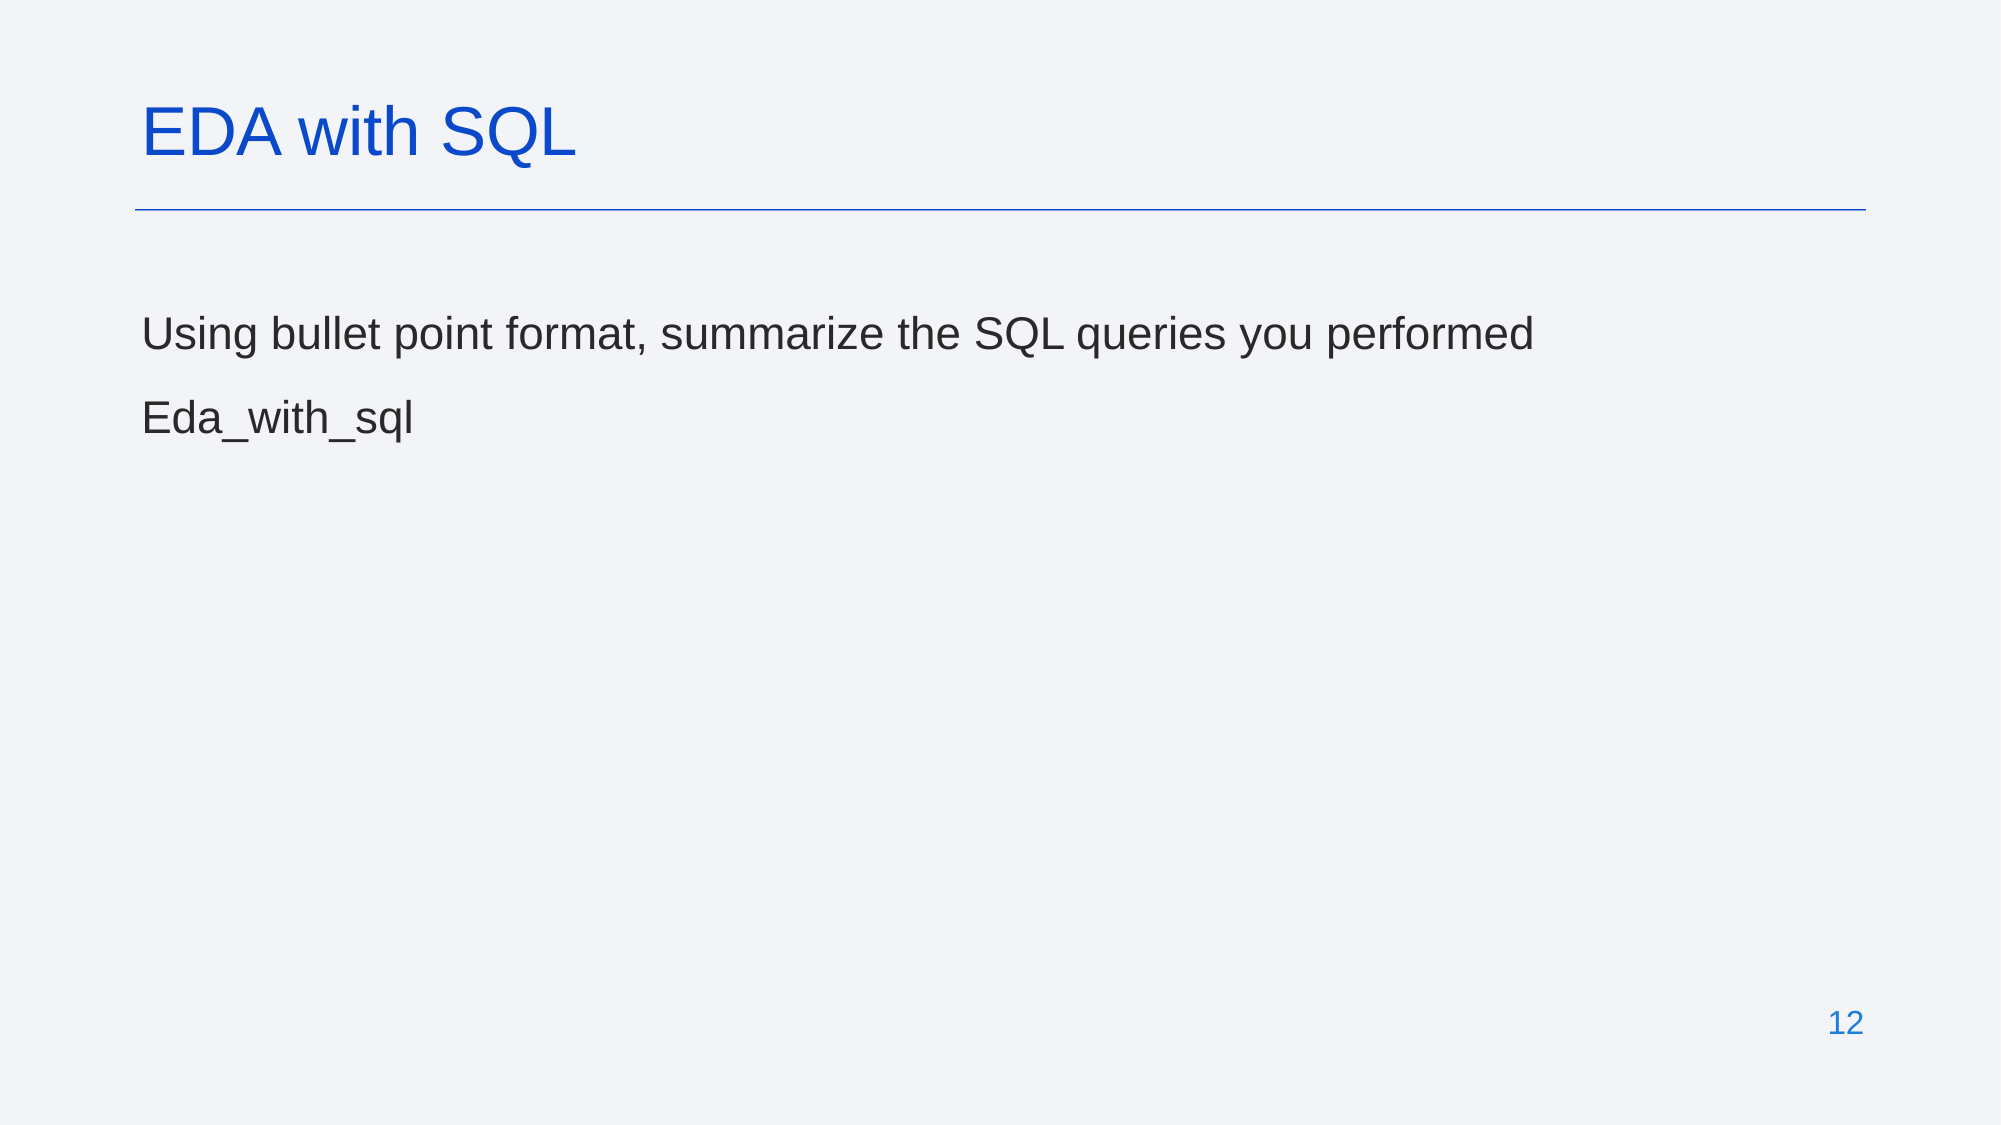

EDA with SQL
Using bullet point format, summarize the SQL queries you performed
Eda_with_sql

12